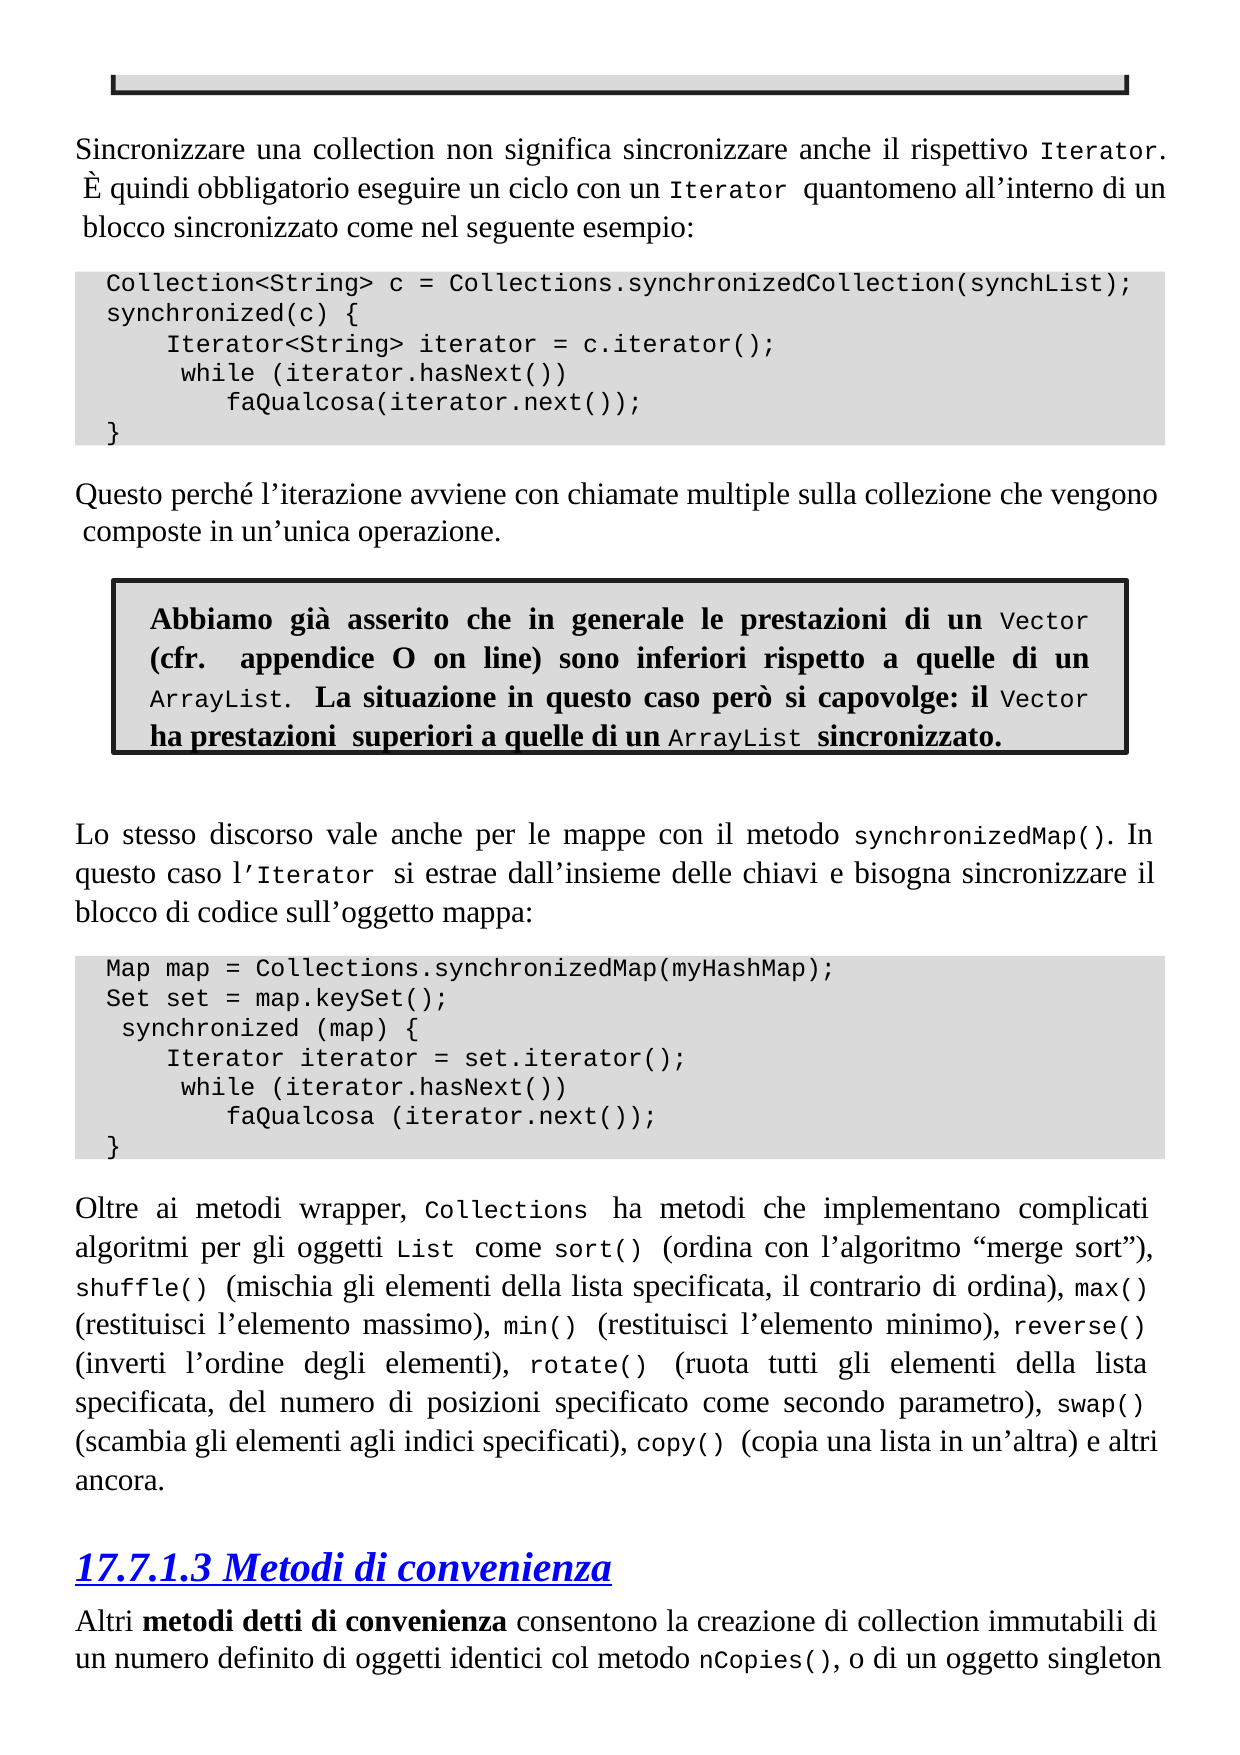

Sincronizzare una collection non significa sincronizzare anche il rispettivo Iterator.  È quindi obbligatorio eseguire un ciclo con un Iterator quantomeno all’interno di un  blocco sincronizzato come nel seguente esempio:
Collection<String> c = Collections.synchronizedCollection(synchList);
synchronized(c) {
Iterator<String> iterator = c.iterator();  while (iterator.hasNext())
faQualcosa(iterator.next());
}
Questo perché l’iterazione avviene con chiamate multiple sulla collezione che vengono  composte in un’unica operazione.
Abbiamo già asserito che in generale le prestazioni di un Vector (cfr.  appendice O on line) sono inferiori rispetto a quelle di un ArrayList.  La situazione in questo caso però si capovolge: il Vector ha prestazioni  superiori a quelle di un ArrayList sincronizzato.
Lo stesso discorso vale anche per le mappe con il metodo synchronizedMap(). In  questo caso l’Iterator si estrae dall’insieme delle chiavi e bisogna sincronizzare il  blocco di codice sull’oggetto mappa:
Map map = Collections.synchronizedMap(myHashMap);
Set set = map.keySet();  synchronized (map) {
Iterator iterator = set.iterator();  while (iterator.hasNext())
faQualcosa (iterator.next());
}
Oltre ai metodi wrapper, Collections ha metodi che implementano complicati  algoritmi per gli oggetti List come sort() (ordina con l’algoritmo “merge sort”),  shuffle() (mischia gli elementi della lista specificata, il contrario di ordina), max()  (restituisci l’elemento massimo), min() (restituisci l’elemento minimo), reverse()  (inverti l’ordine degli elementi), rotate() (ruota tutti gli elementi della lista  specificata, del numero di posizioni specificato come secondo parametro), swap()  (scambia gli elementi agli indici specificati), copy() (copia una lista in un’altra) e altri  ancora.

17.7.1.3 Metodi di convenienza
Altri metodi detti di convenienza consentono la creazione di collection immutabili di  un numero definito di oggetti identici col metodo nCopies(), o di un oggetto singleton